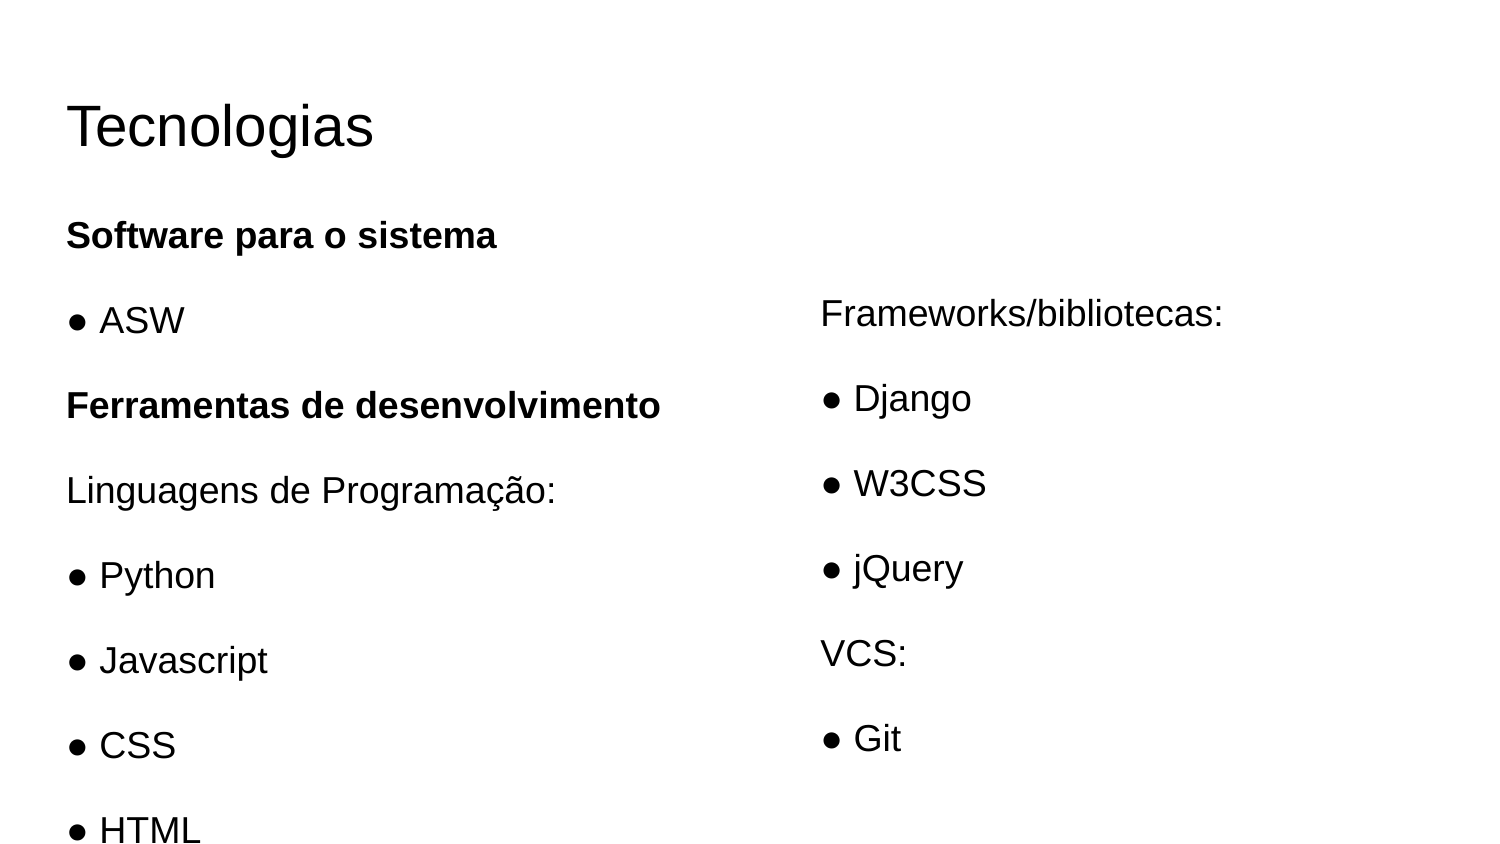

# Tecnologias
Software para o sistema
● ASW
Ferramentas de desenvolvimento
Linguagens de Programação:
● Python
● Javascript
● CSS
● HTML

Frameworks/bibliotecas:
● Django
● W3CSS
● jQuery
VCS:
● Git